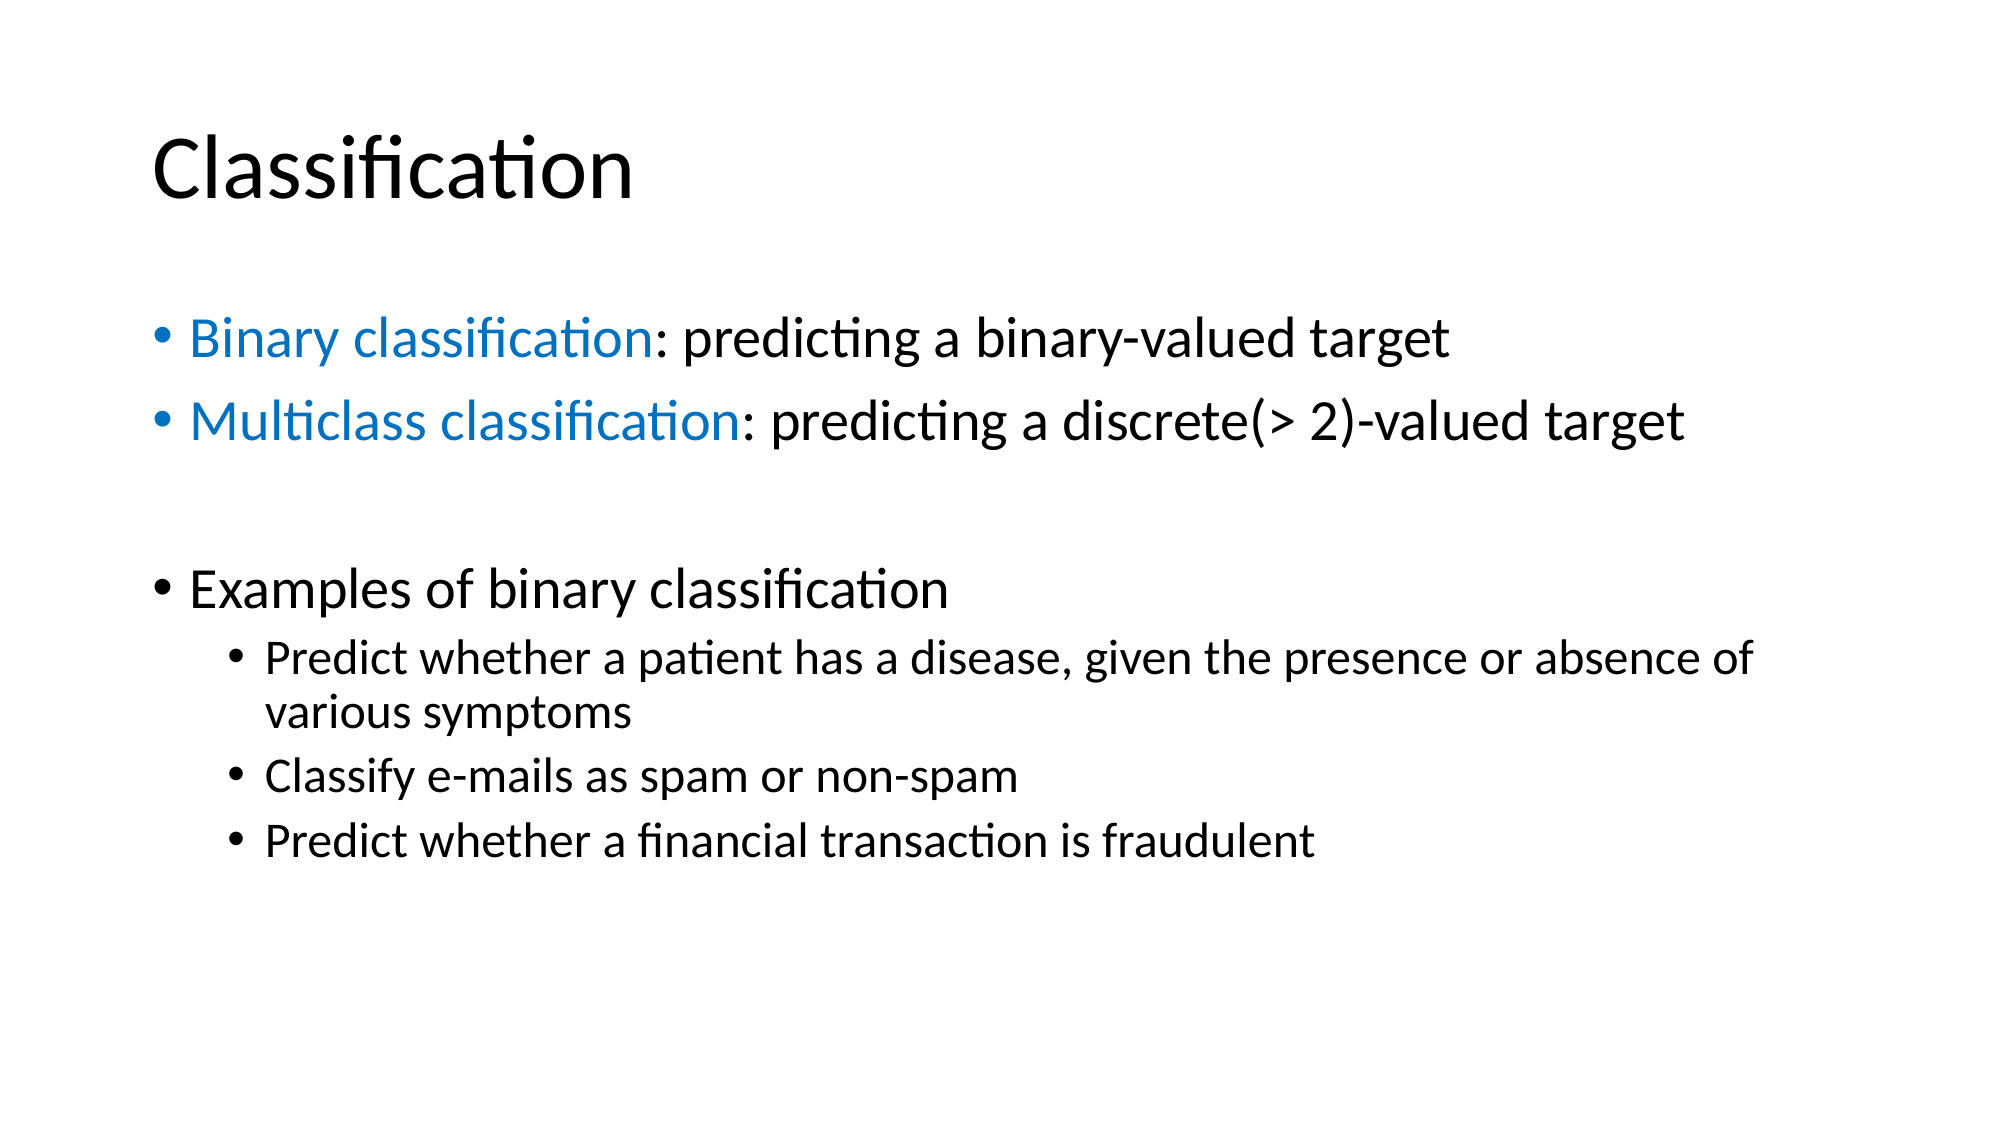

# Classification
Binary classification: predicting a binary-valued target
Multiclass classification: predicting a discrete(> 2)-valued target

Examples of binary classification
Predict whether a patient has a disease, given the presence or absence of various symptoms
Classify e-mails as spam or non-spam
Predict whether a financial transaction is fraudulent